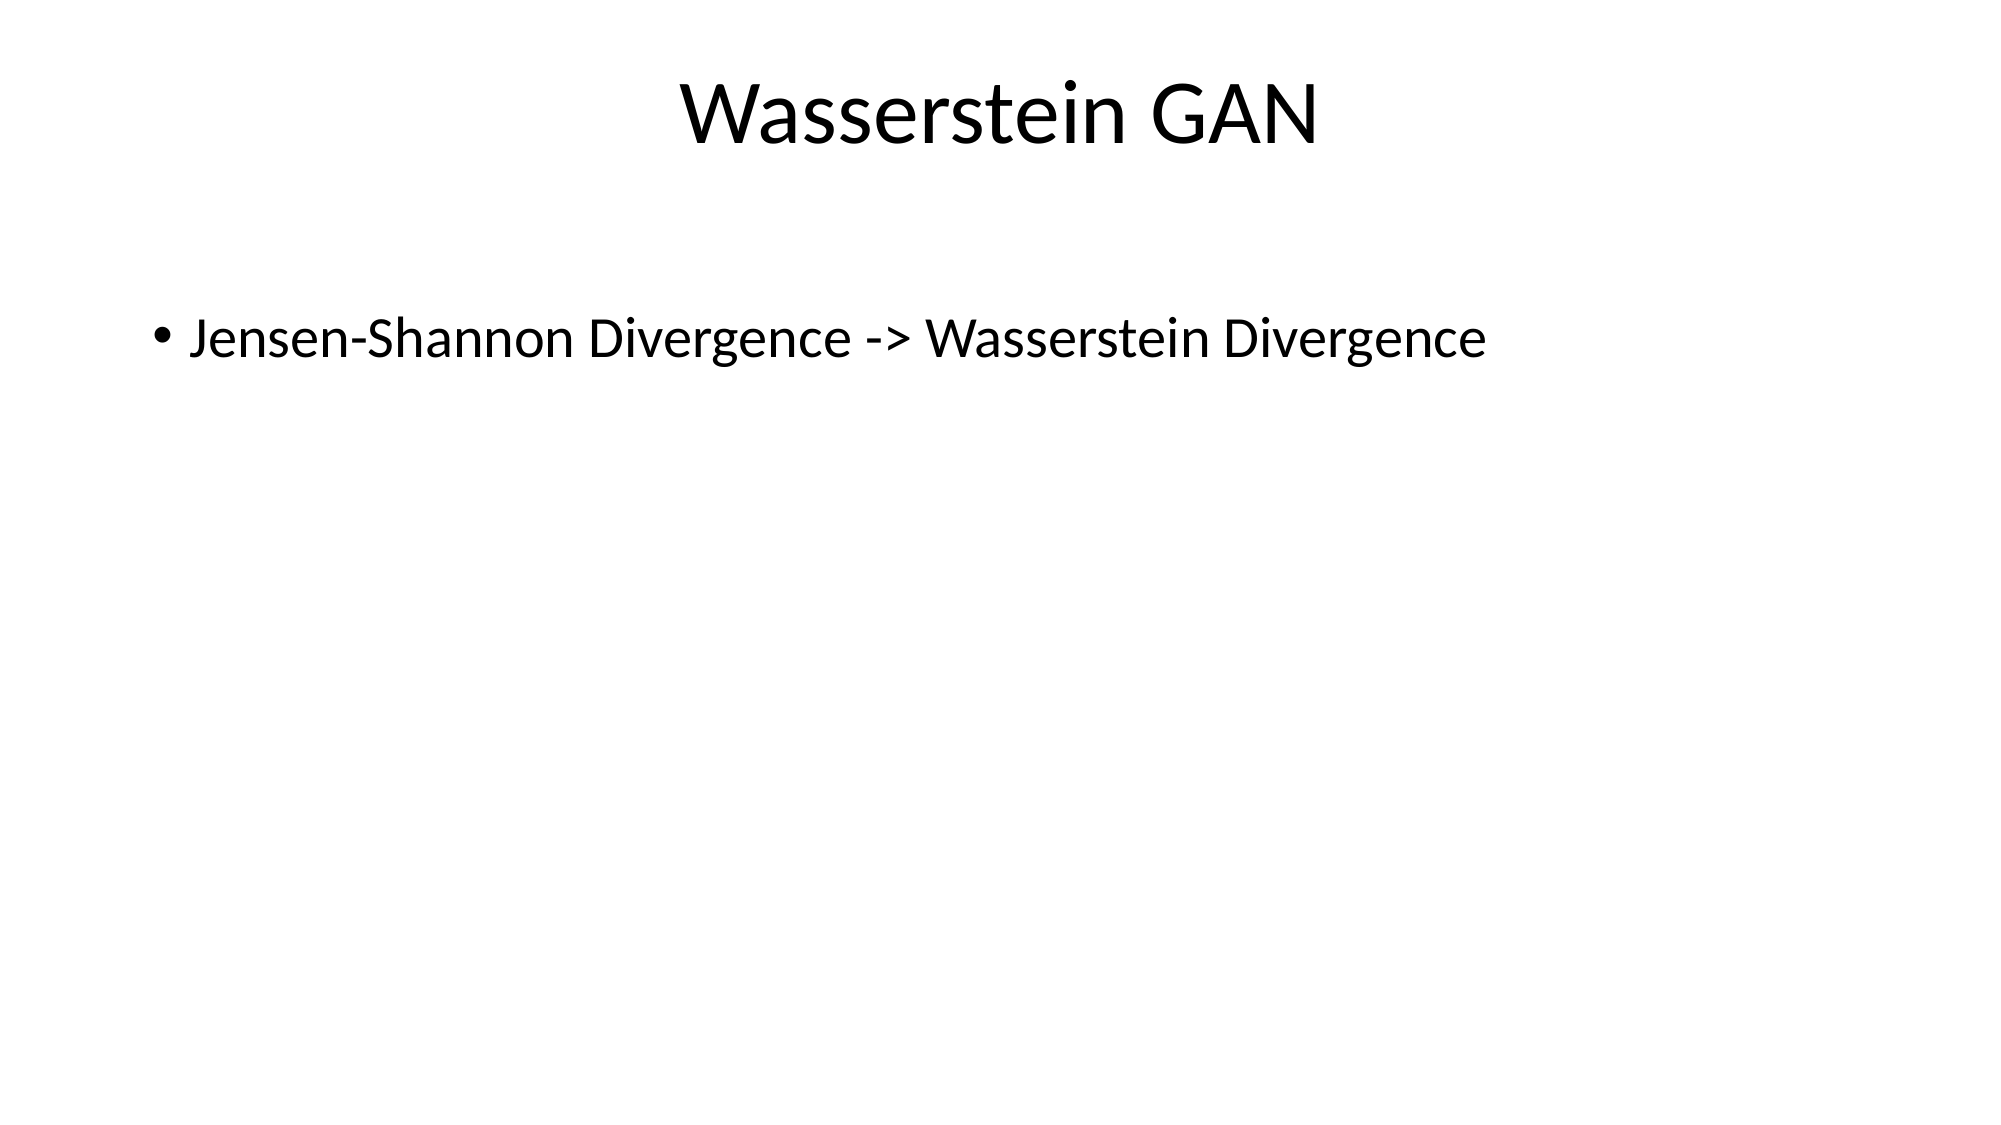

# Wasserstein GAN
Jensen-Shannon Divergence -> Wasserstein Divergence